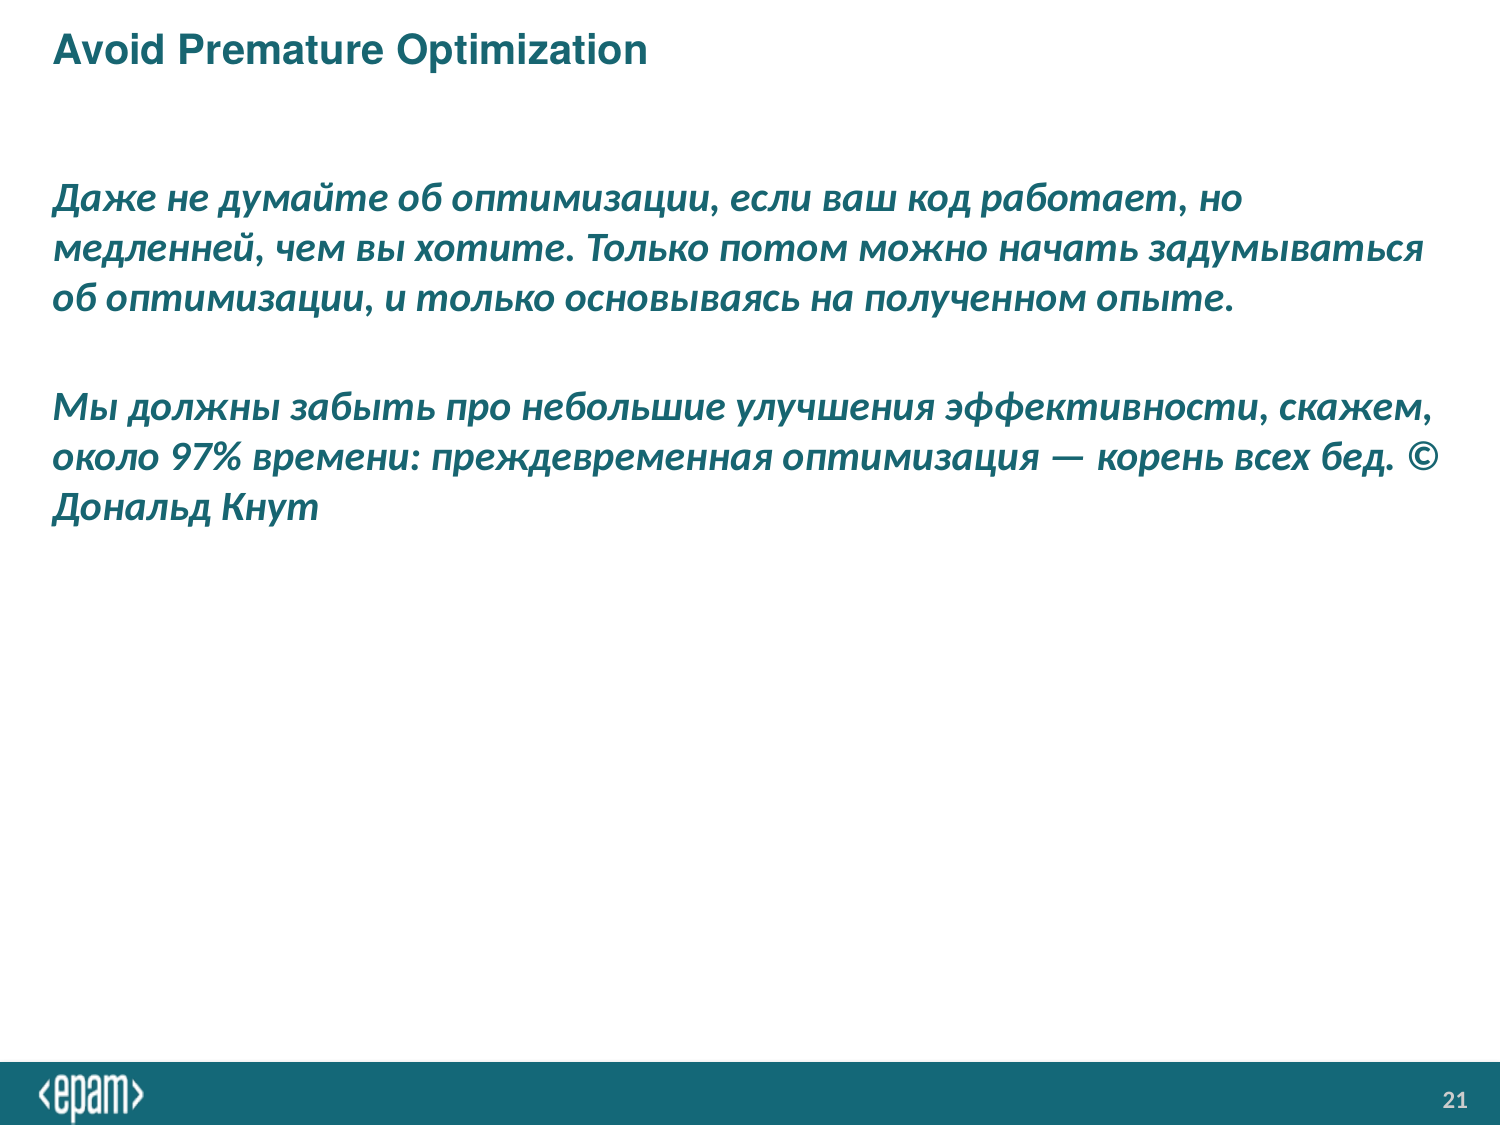

# Avoid Premature Optimization
Даже не думайте об оптимизации, если ваш код работает, но медленней, чем вы хотите. Только потом можно начать задумываться об оптимизации, и только основываясь на полученном опыте.
Мы должны забыть про небольшие улучшения эффективности, скажем, около 97% времени: преждевременная оптимизация — корень всех бед. © Дональд Кнут